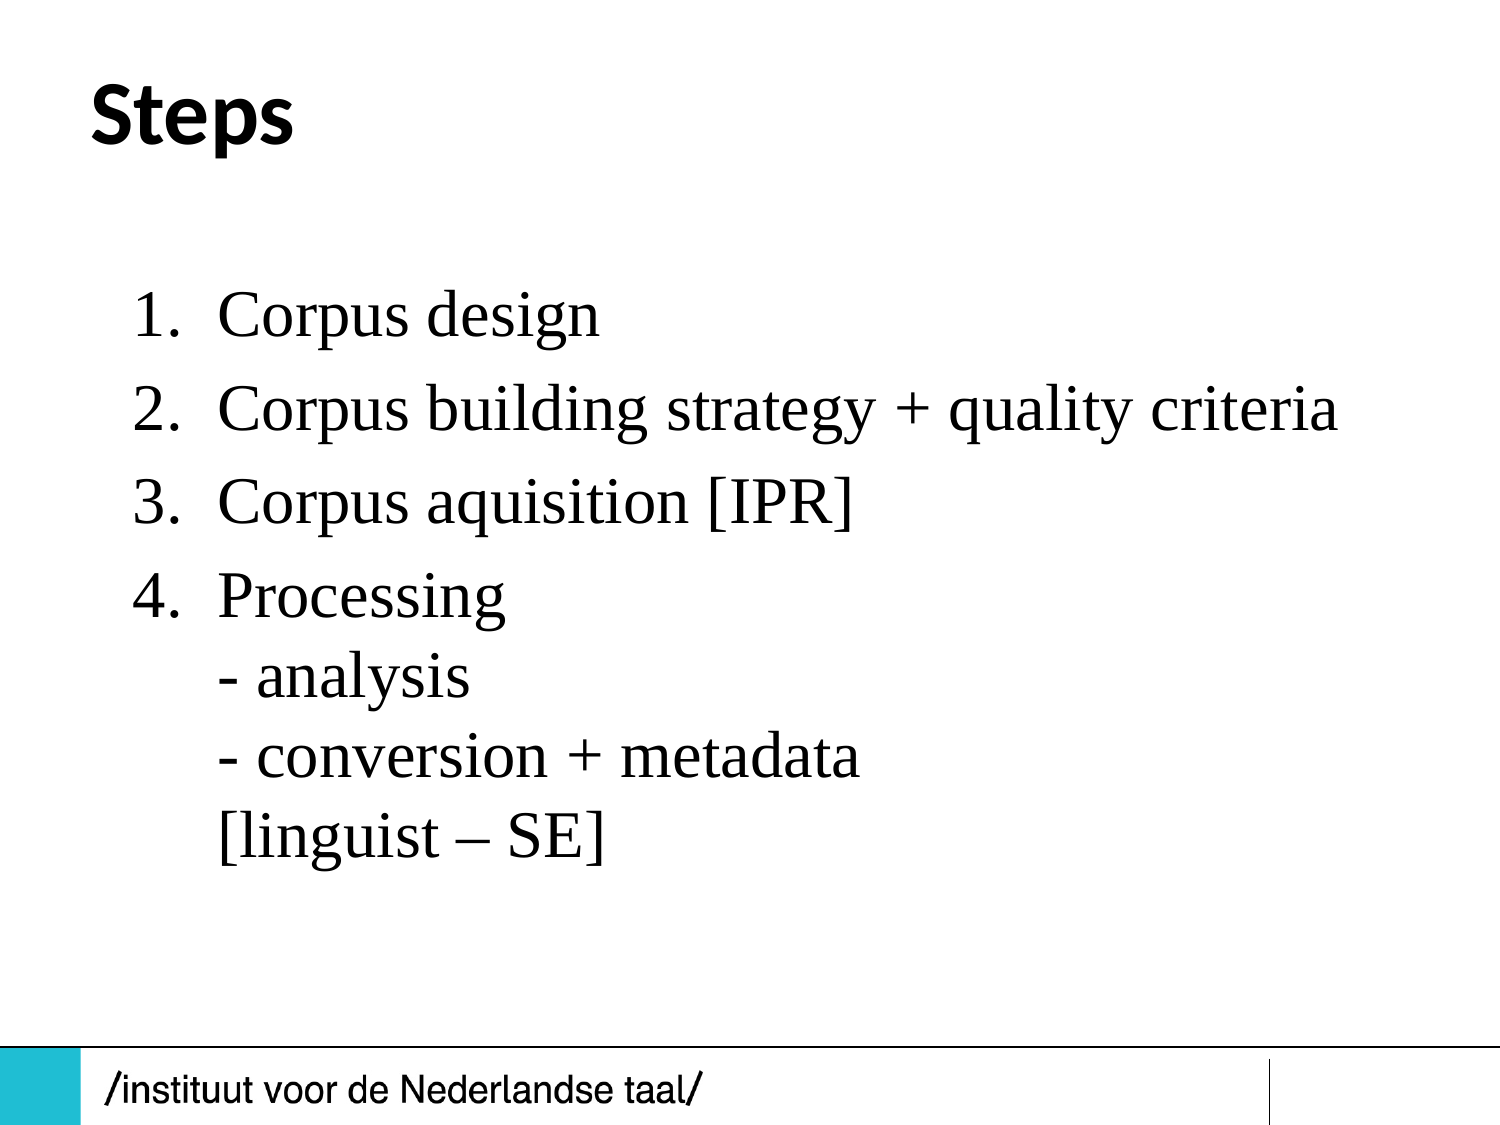

# Steps
Corpus design
Corpus building strategy + quality criteria
Corpus aquisition [IPR]
Processing
- analysis
- conversion + metadata
[linguist – SE]